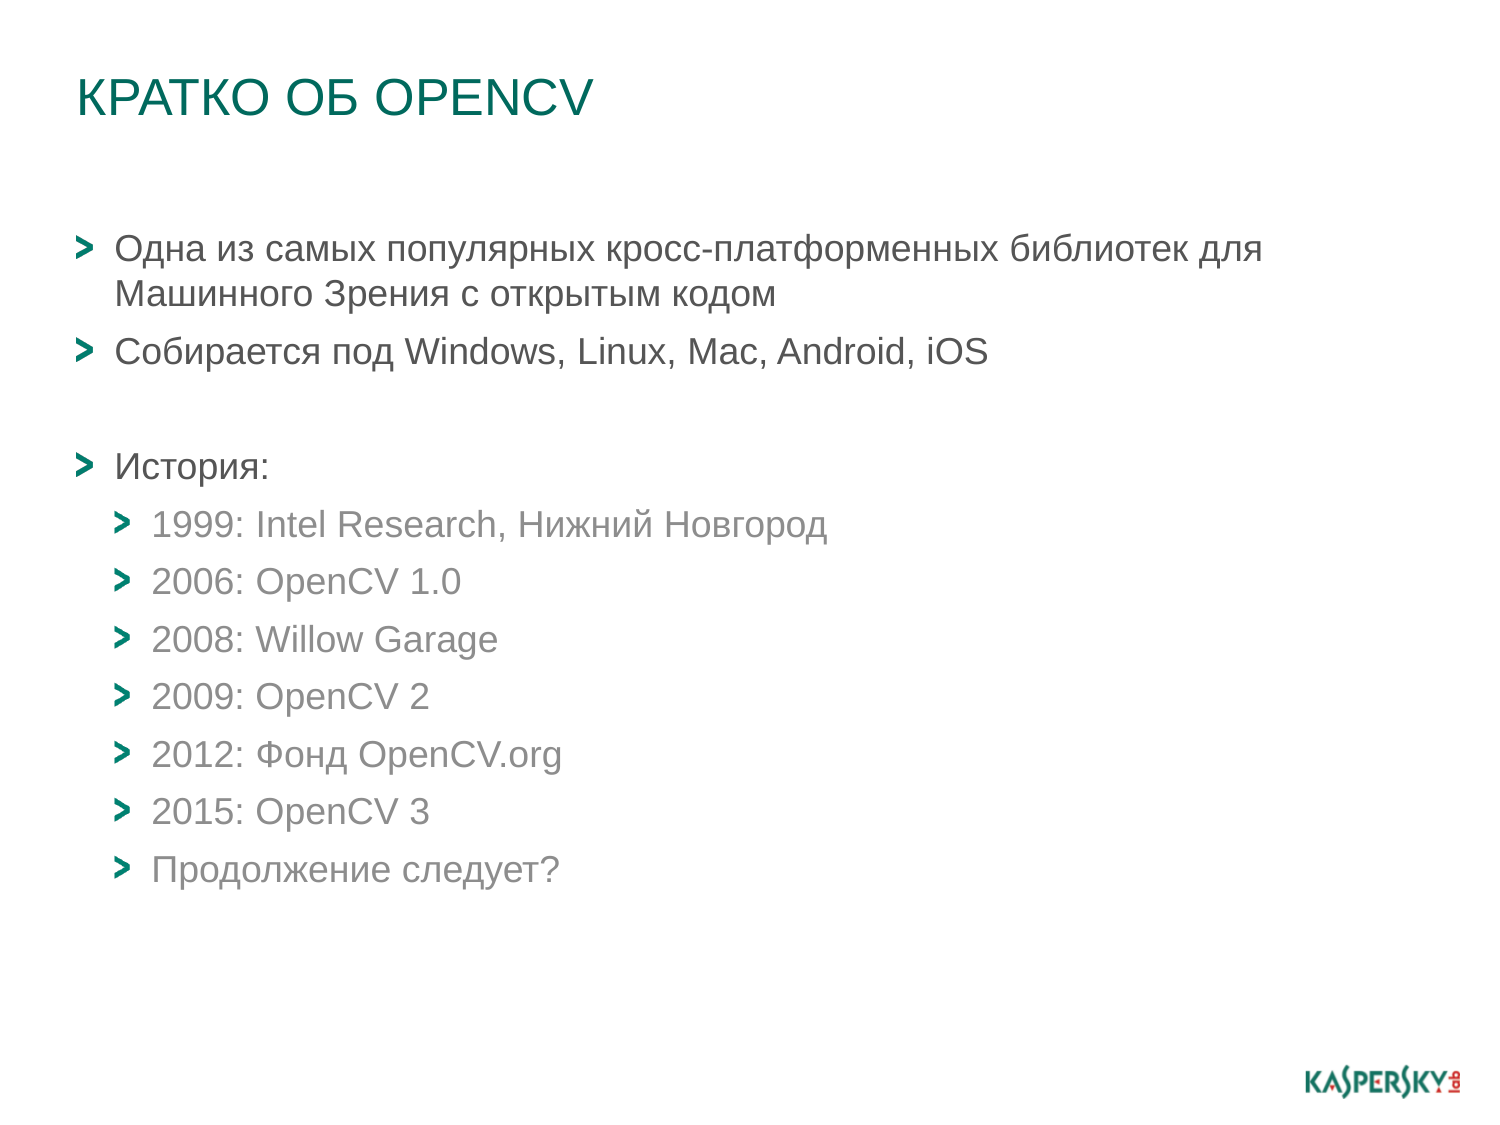

# Кратко об OpenCV
Одна из самых популярных кросс-платформенных библиотек для Машинного Зрения с открытым кодом
Собирается под Windows, Linux, Mac, Android, iOS

История:
1999: Intel Research, Нижний Новгород
2006: OpenCV 1.0
2008: Willow Garage
2009: OpenCV 2
2012: Фонд OpenCV.org
2015: OpenCV 3
Продолжение следует?